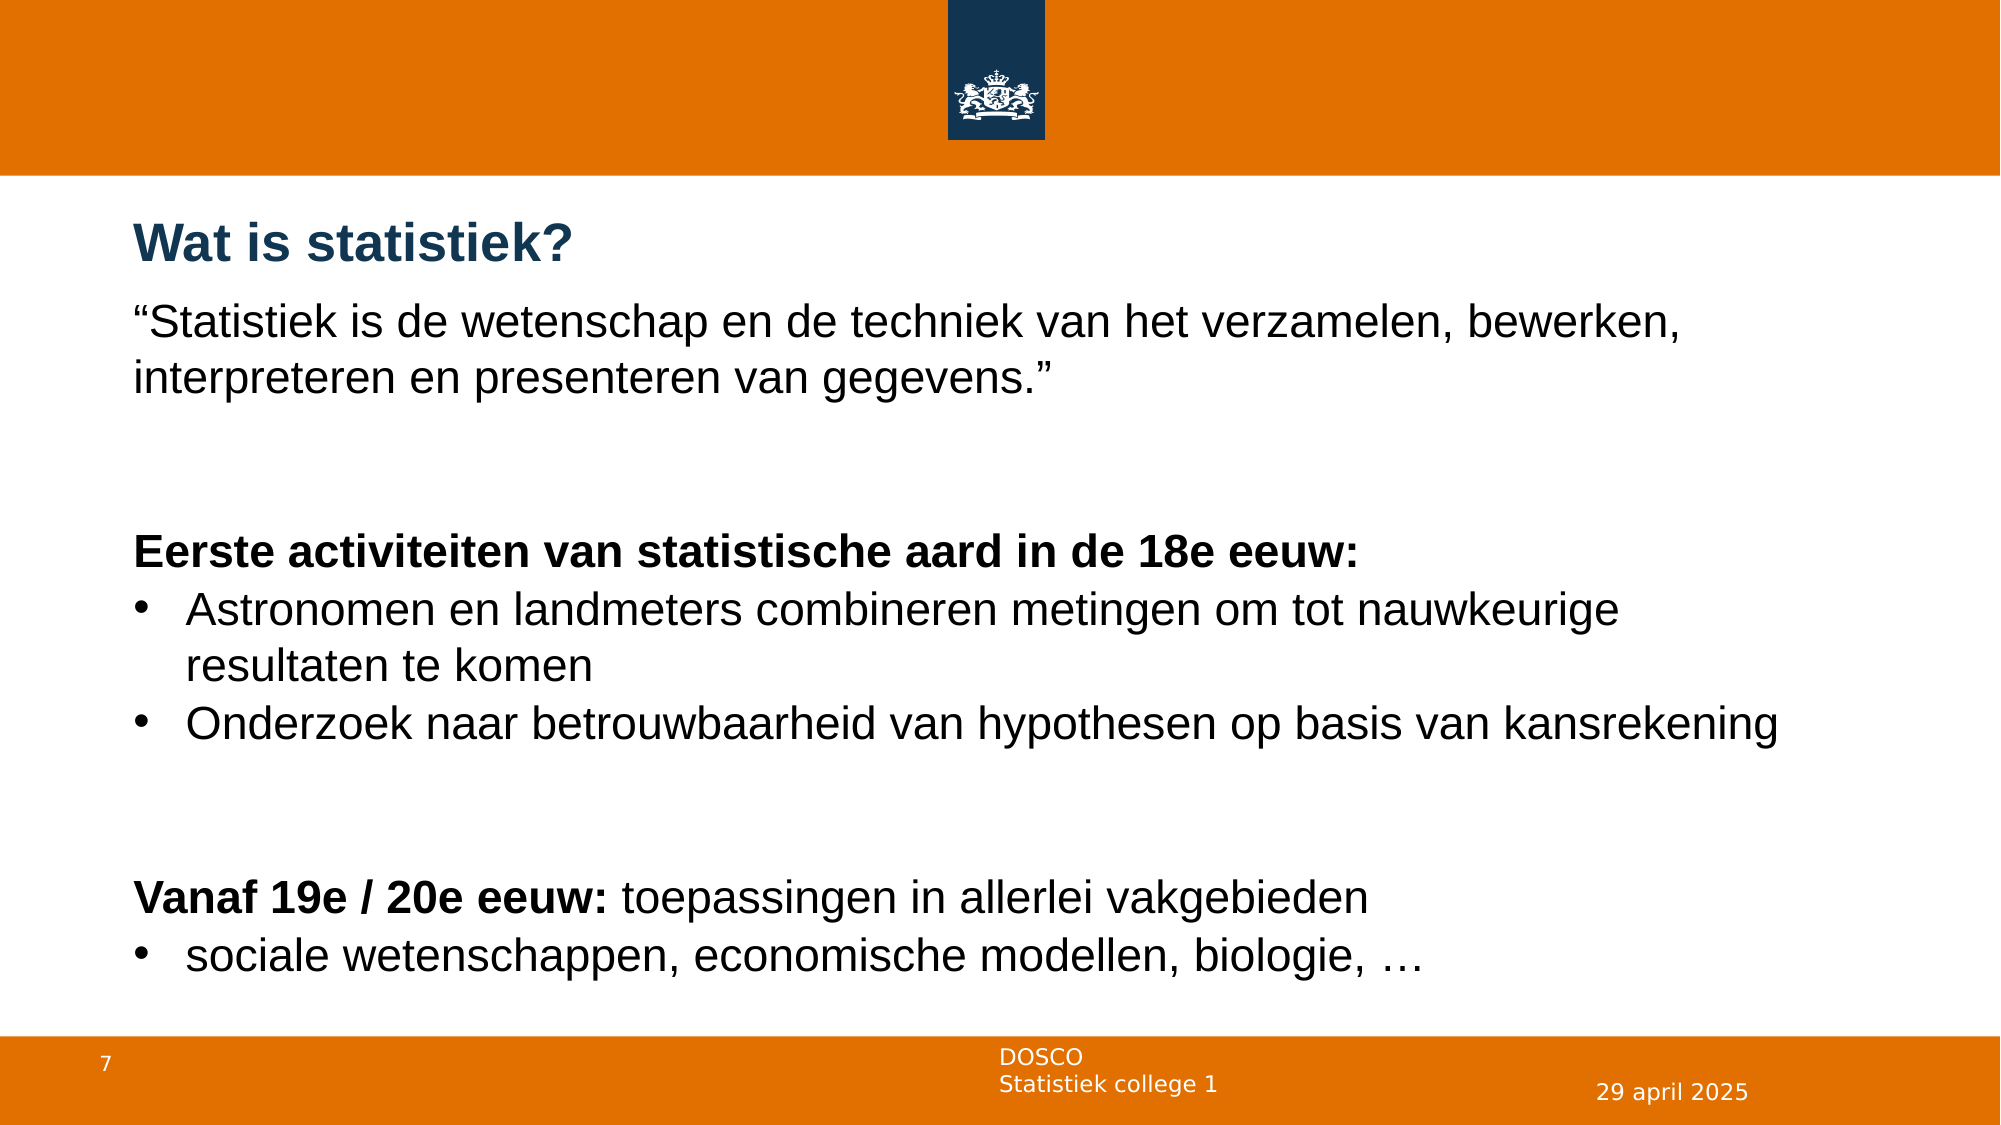

# Wat is statistiek?
“Statistiek is de wetenschap en de techniek van het verzamelen, bewerken, interpreteren en presenteren van gegevens.”

Eerste activiteiten van statistische aard in de 18e eeuw:
Astronomen en landmeters combineren metingen om tot nauwkeurige resultaten te komen
Onderzoek naar betrouwbaarheid van hypothesen op basis van kansrekening

Vanaf 19e / 20e eeuw: toepassingen in allerlei vakgebieden
sociale wetenschappen, economische modellen, biologie, …
29 april 2025